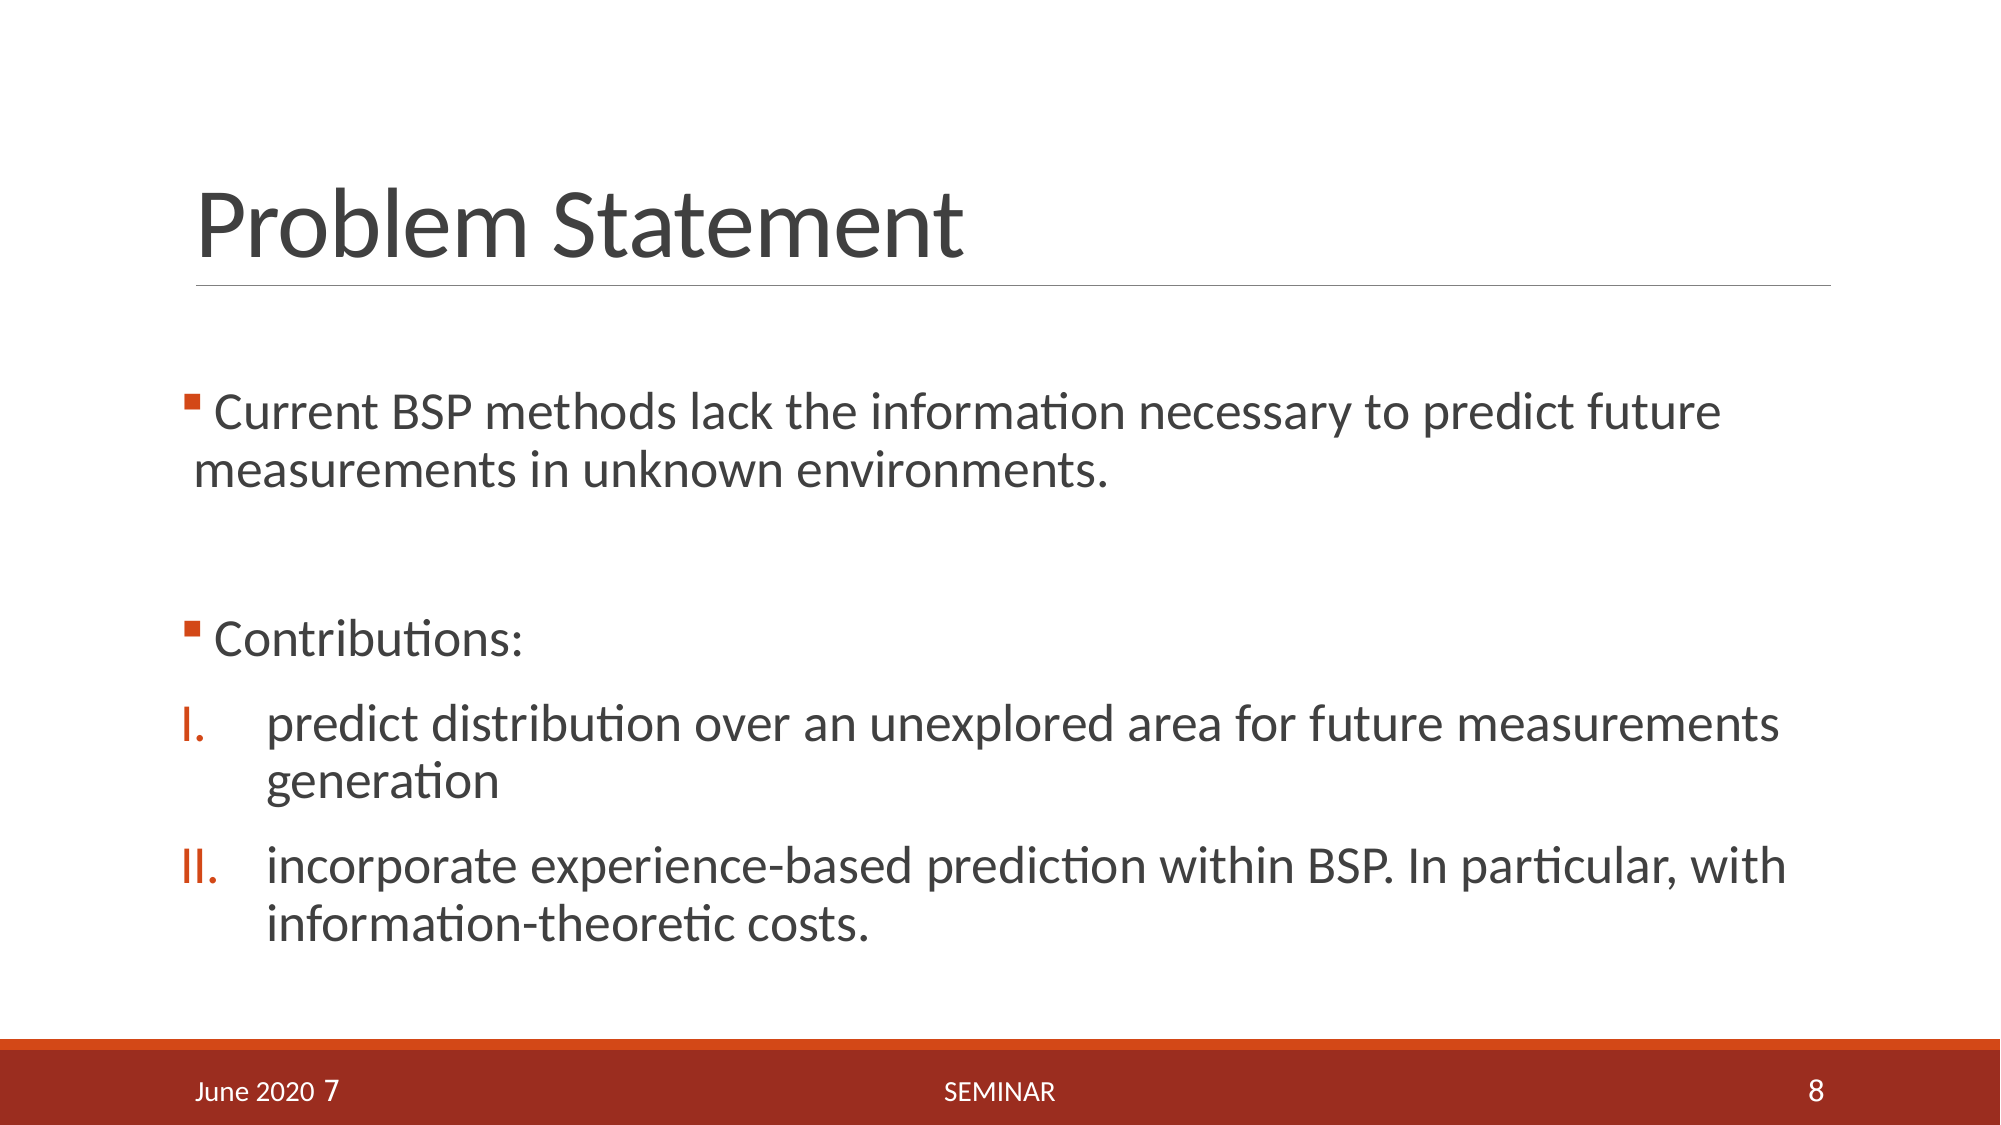

# Problem Statement

 Current BSP methods lack the information necessary to predict future measurements in unknown environments.

 Contributions:
predict distribution over an unexplored area for future measurements generation
incorporate experience-based prediction within BSP. In particular, with information-theoretic costs.
7 June 2020
Seminar
8